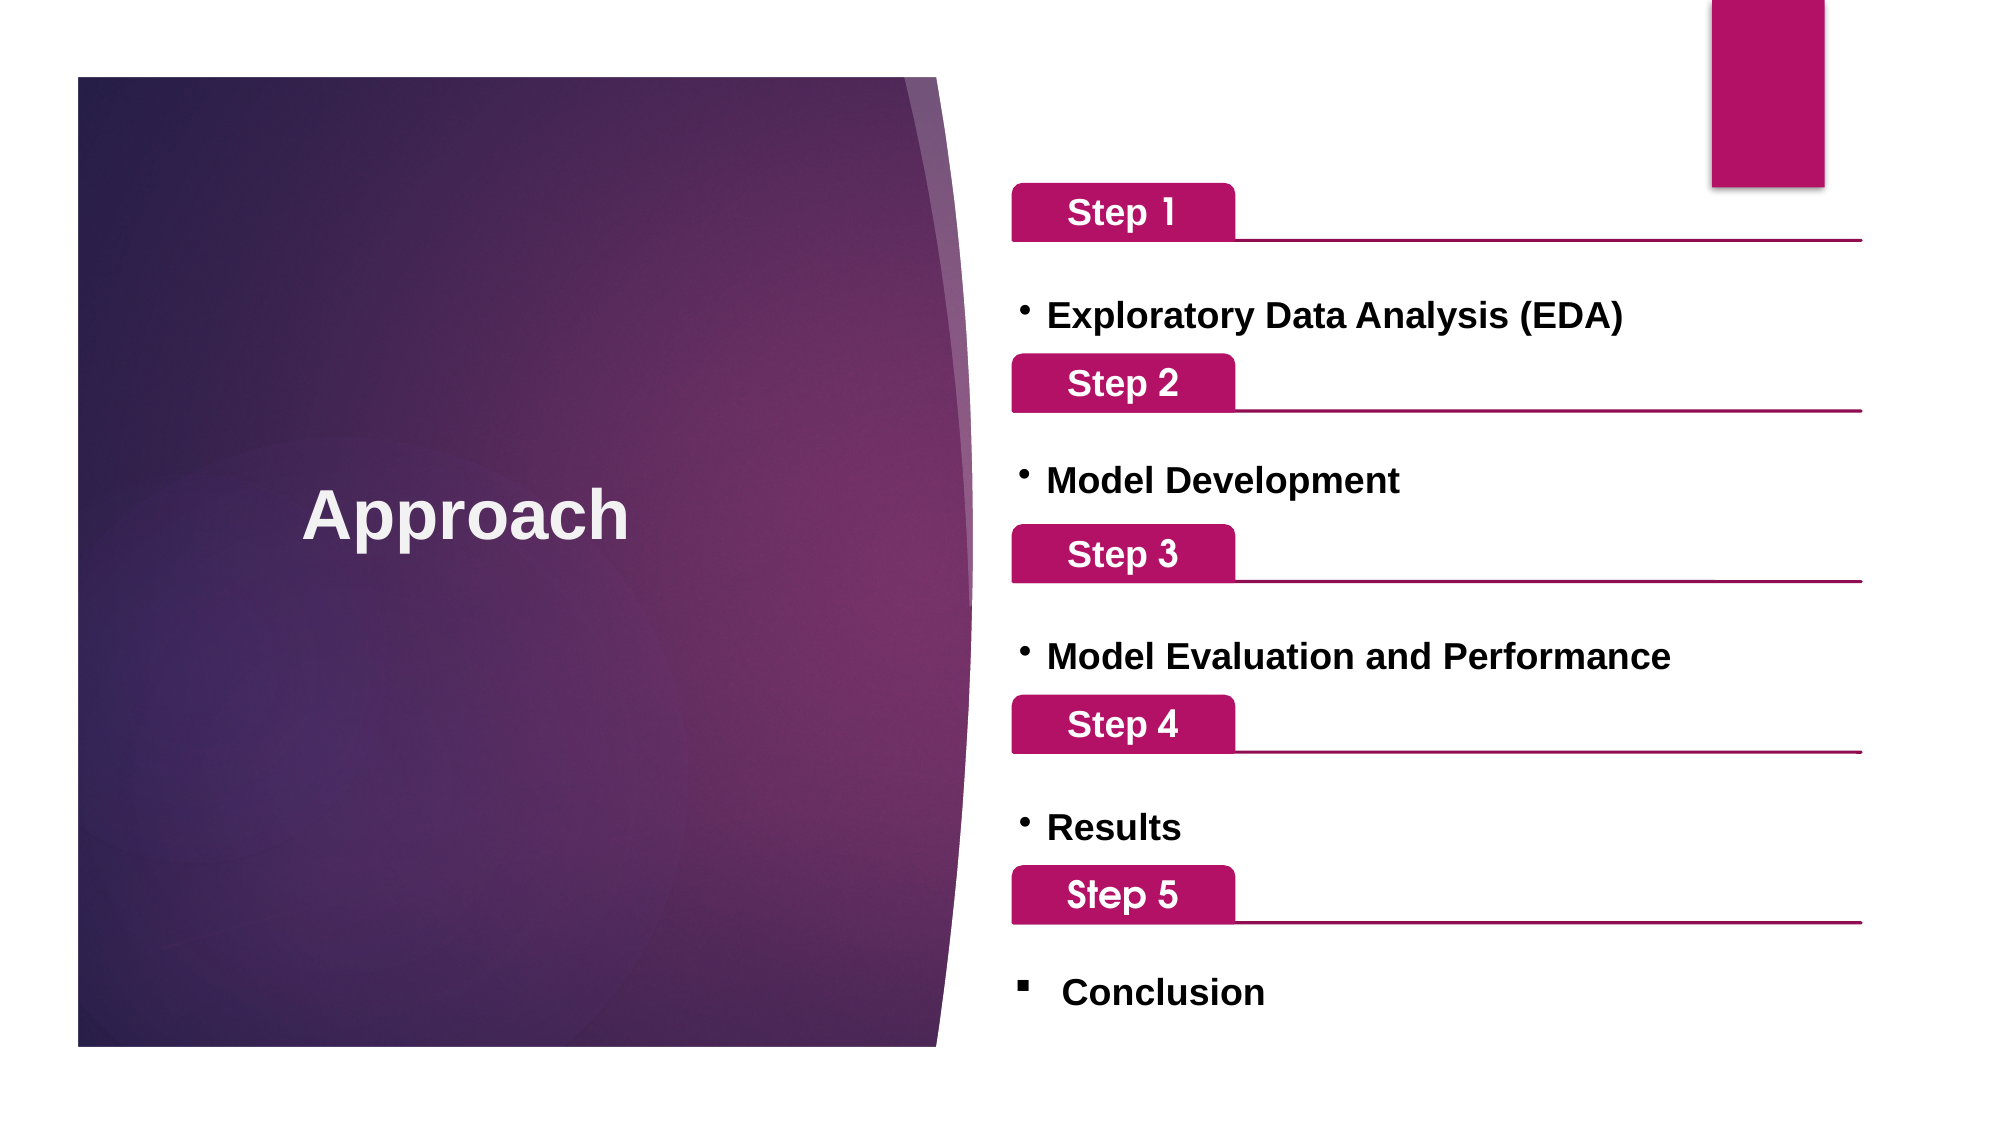

Step 1

Exploratory Data Analysis (EDA)

Step 2

Model Development

Step 3

Model Evaluation and Performance

Step 4

Results
Step 5
Approach
Conclusion